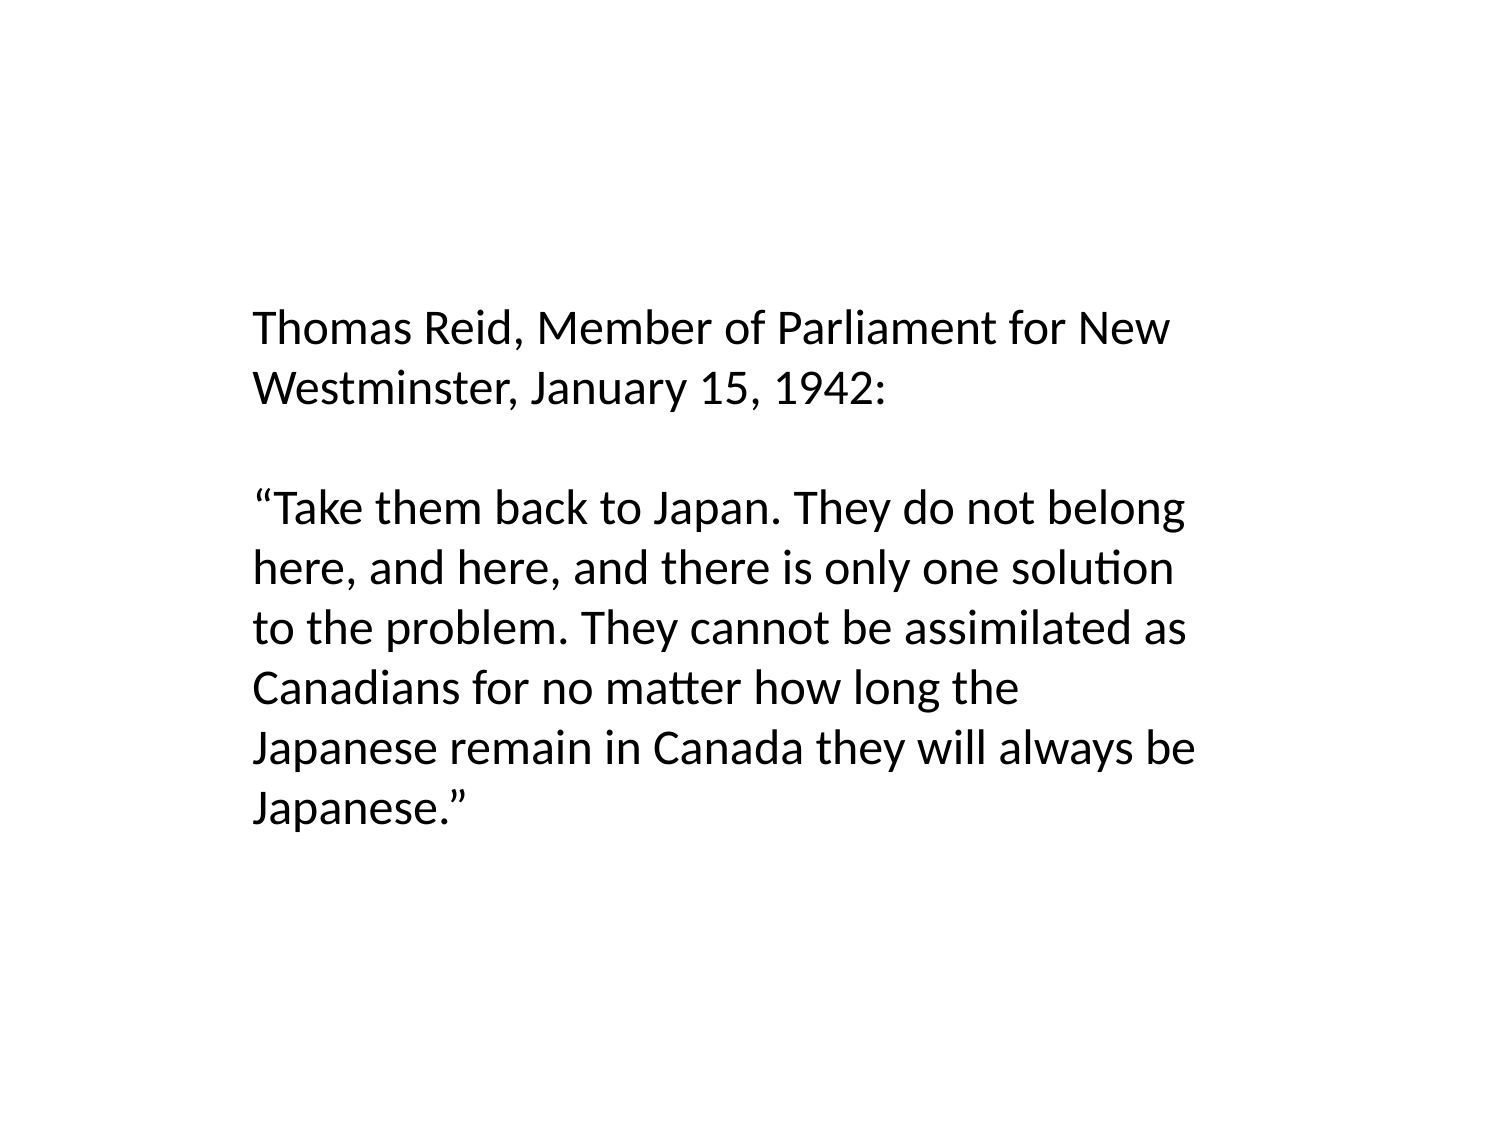

Thomas Reid, Member of Parliament for New Westminster, January 15, 1942:

“Take them back to Japan. They do not belong here, and here, and there is only one solution to the problem. They cannot be assimilated as Canadians for no matter how long the Japanese remain in Canada they will always be Japanese.”